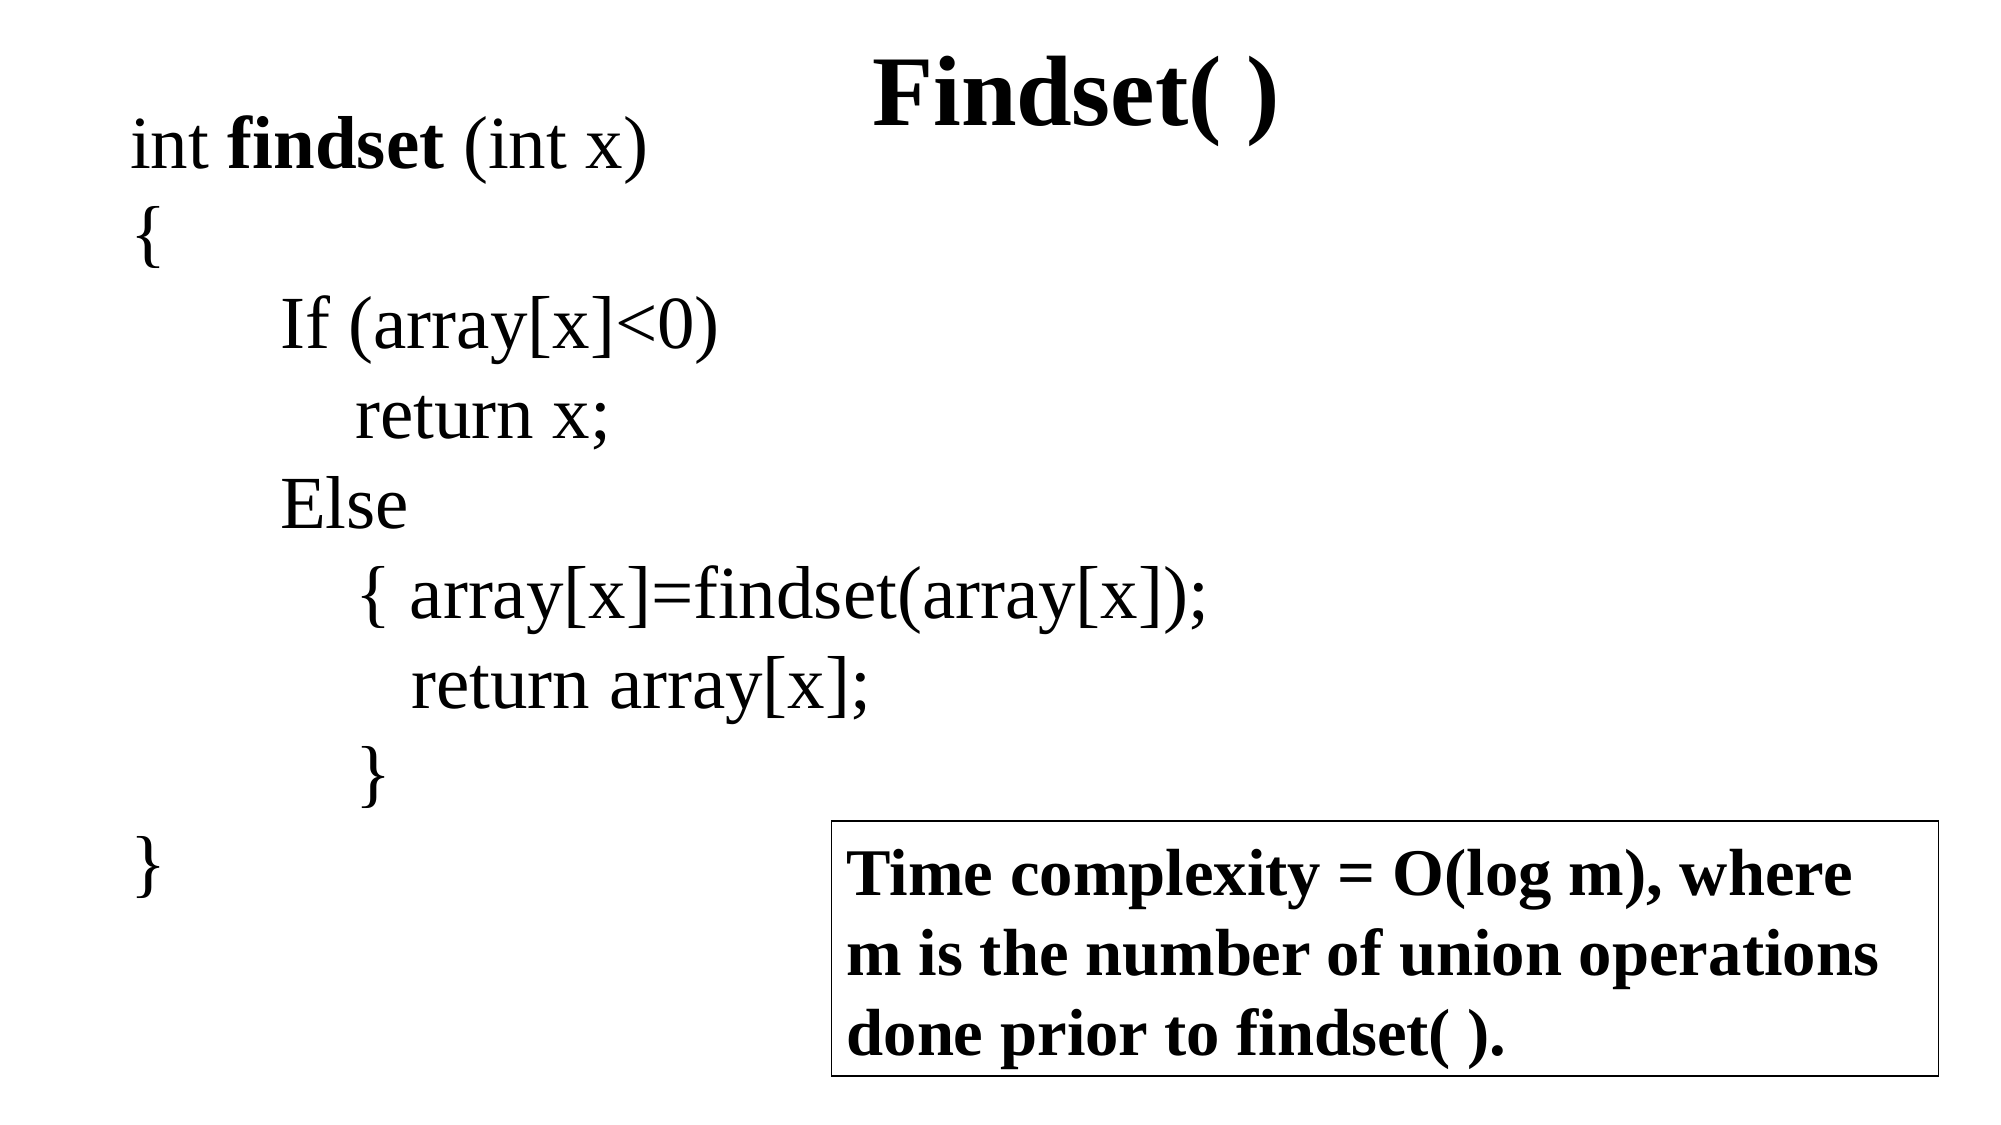

Findset( )
int findset (int x)
{
If (array[x]<0)
return x;
Else
{ array[x]=findset(array[x]);
   return array[x];
}
}

Time complexity = O(log m), where m is the number of union operations done prior to findset( ).